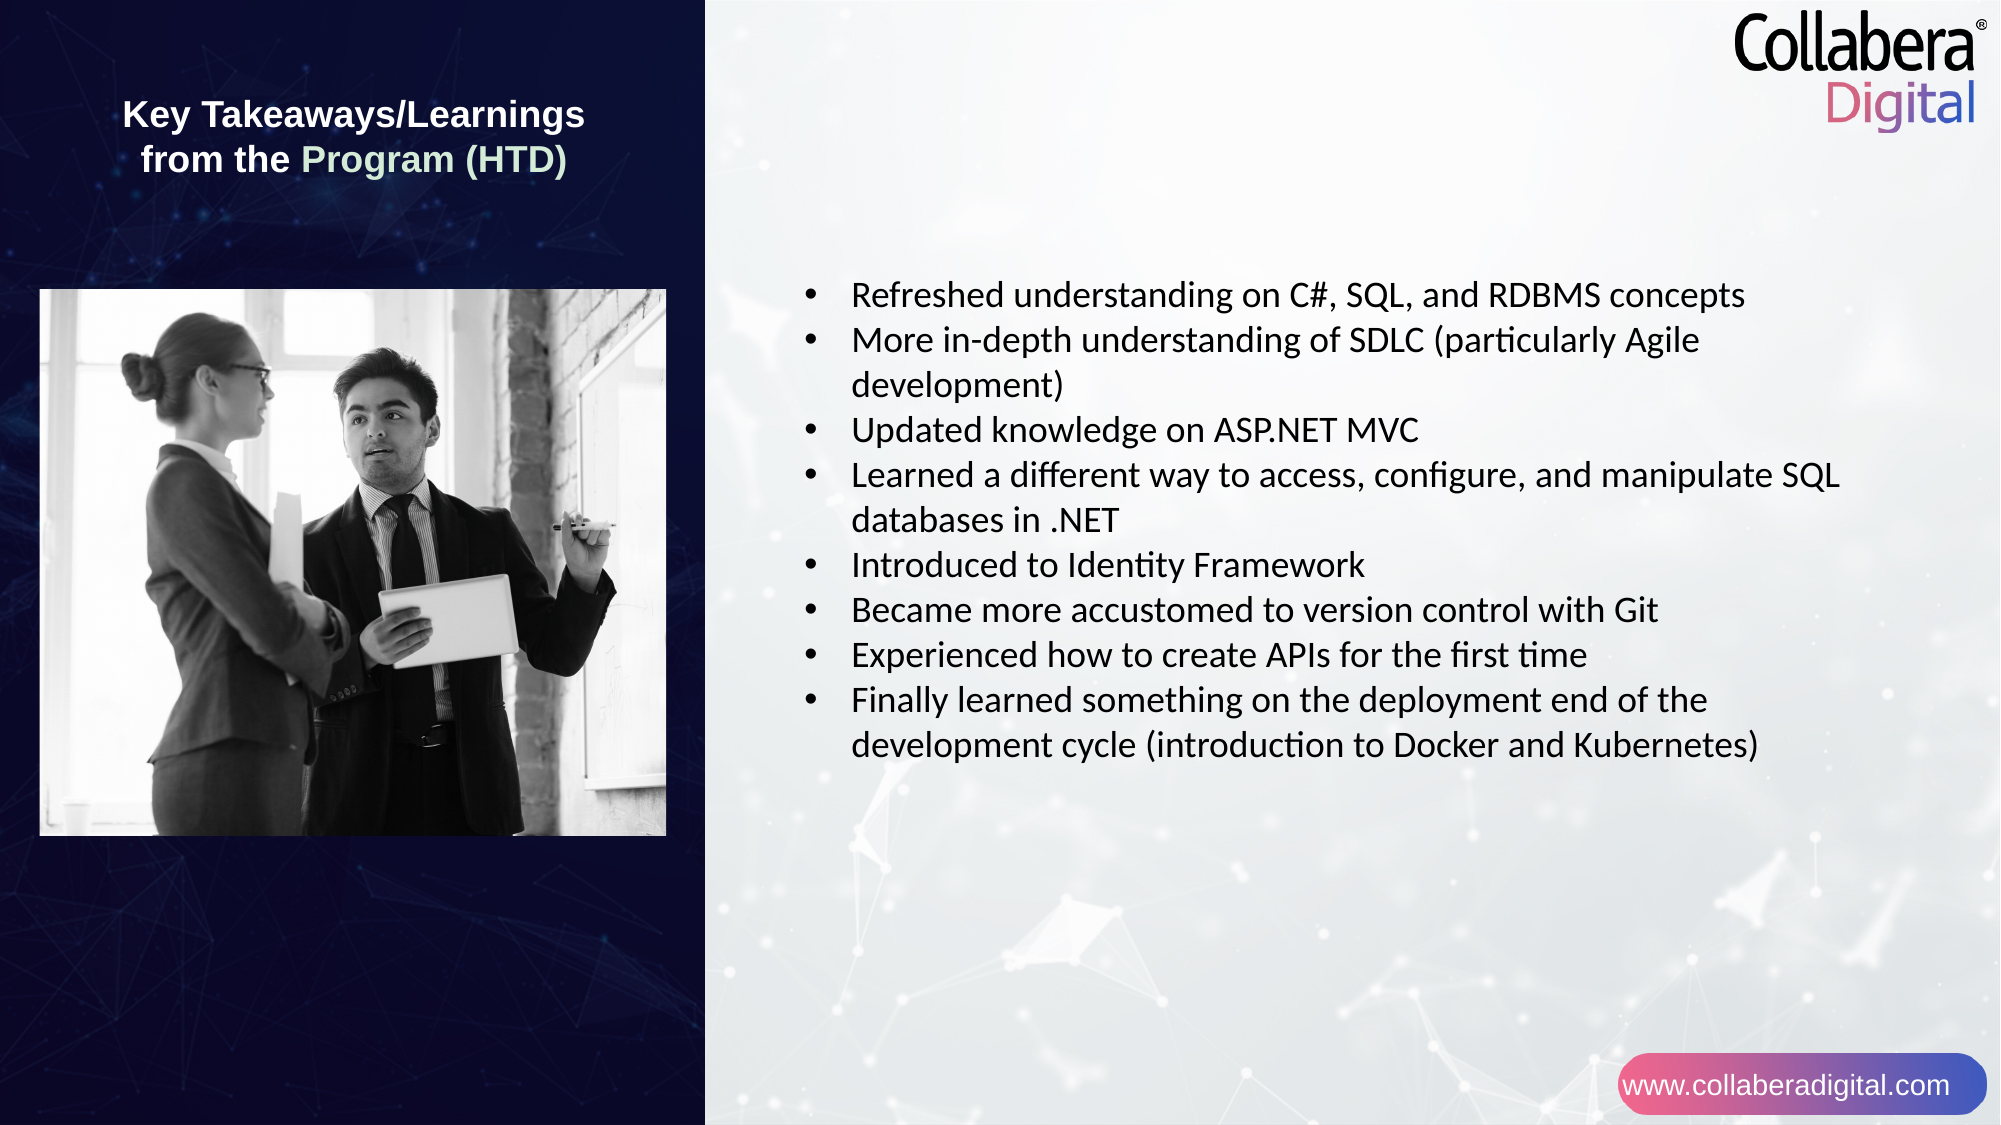

Key Takeaways/Learnings from the Program (HTD)
Refreshed understanding on C#, SQL, and RDBMS concepts
More in-depth understanding of SDLC (particularly Agile development)
Updated knowledge on ASP.NET MVC
Learned a different way to access, configure, and manipulate SQL databases in .NET
Introduced to Identity Framework
Became more accustomed to version control with Git
Experienced how to create APIs for the first time
Finally learned something on the deployment end of the development cycle (introduction to Docker and Kubernetes)